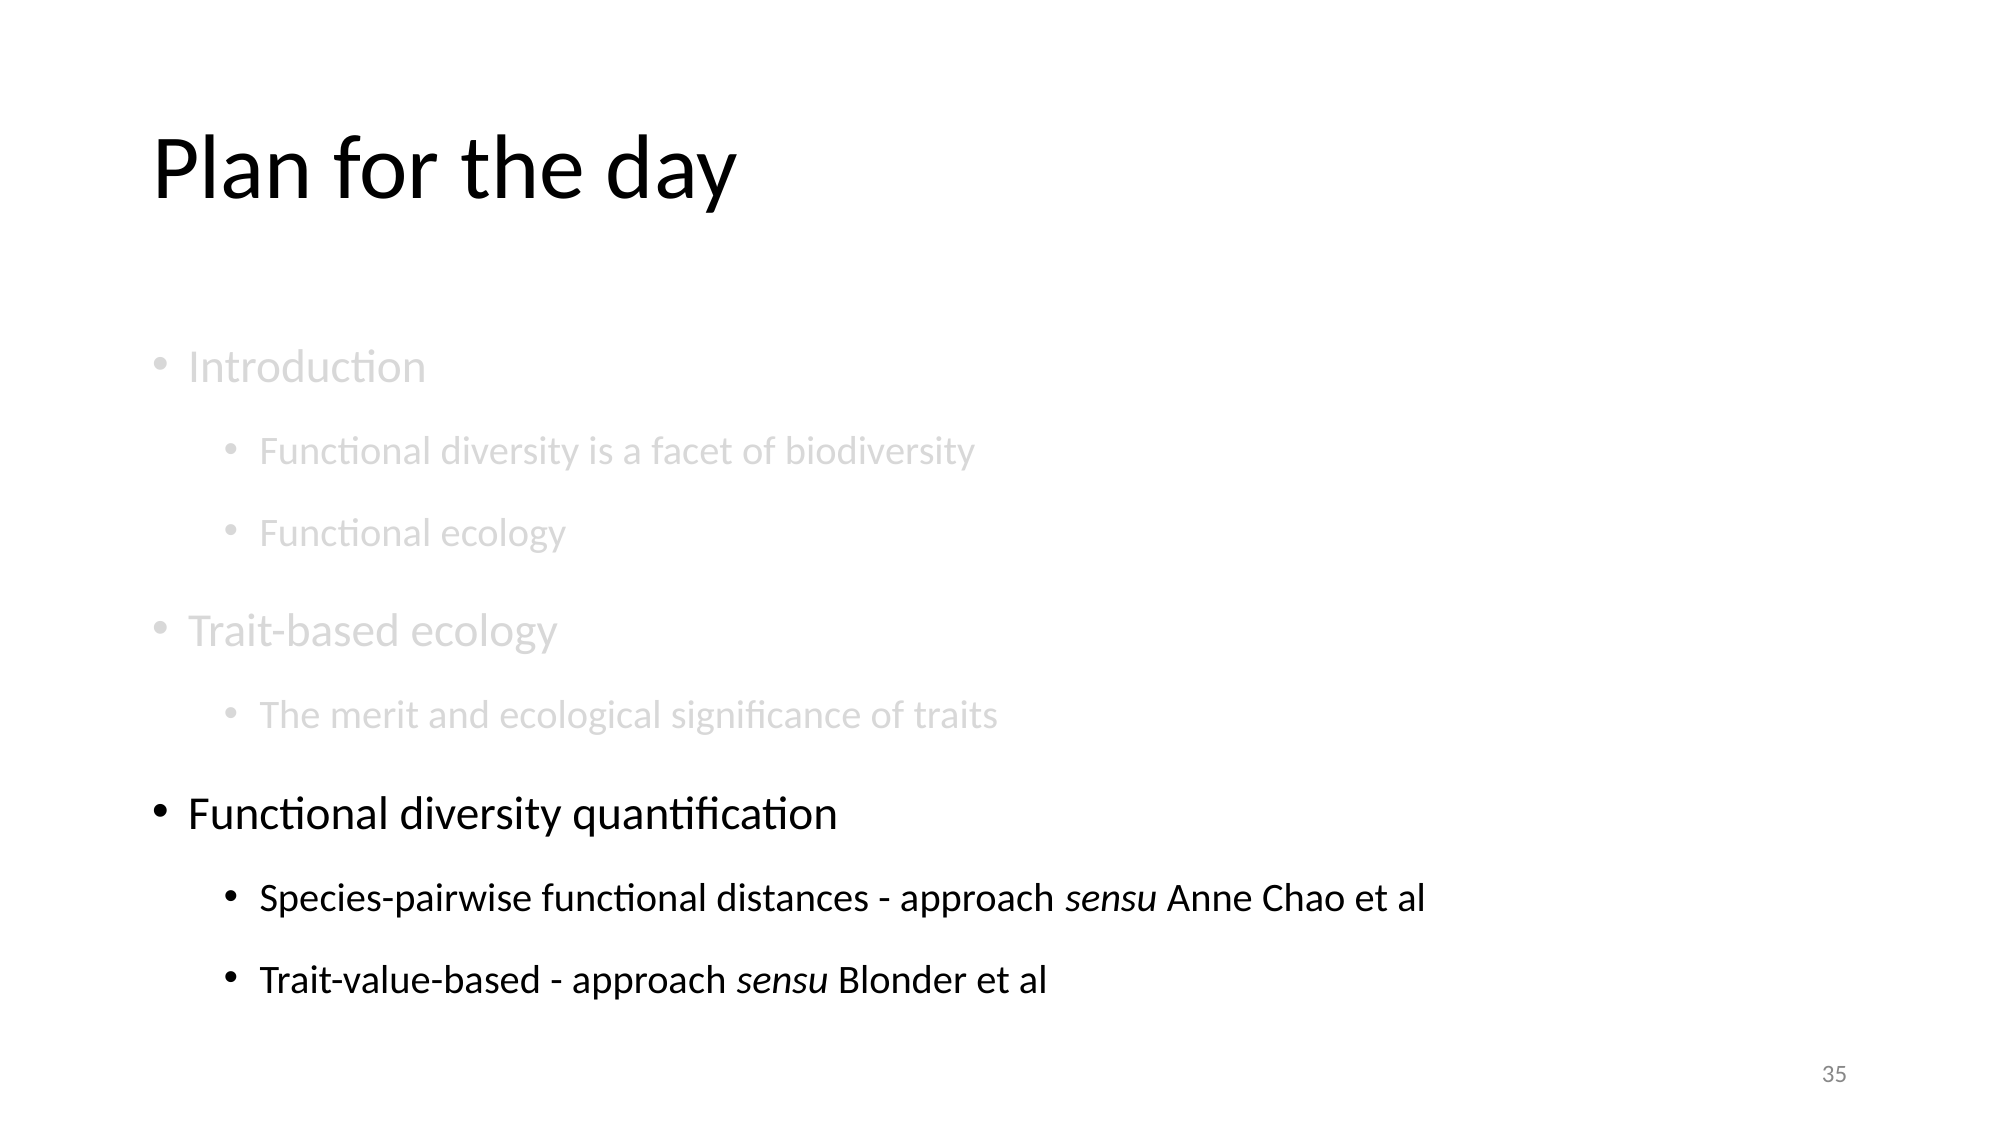

# Plan for the day
Introduction
Functional diversity is a facet of biodiversity
Functional ecology
Trait-based ecology
The merit and ecological significance of traits
Functional diversity quantification
Species-pairwise functional distances - approach sensu Anne Chao et al
Trait-value-based - approach sensu Blonder et al

35